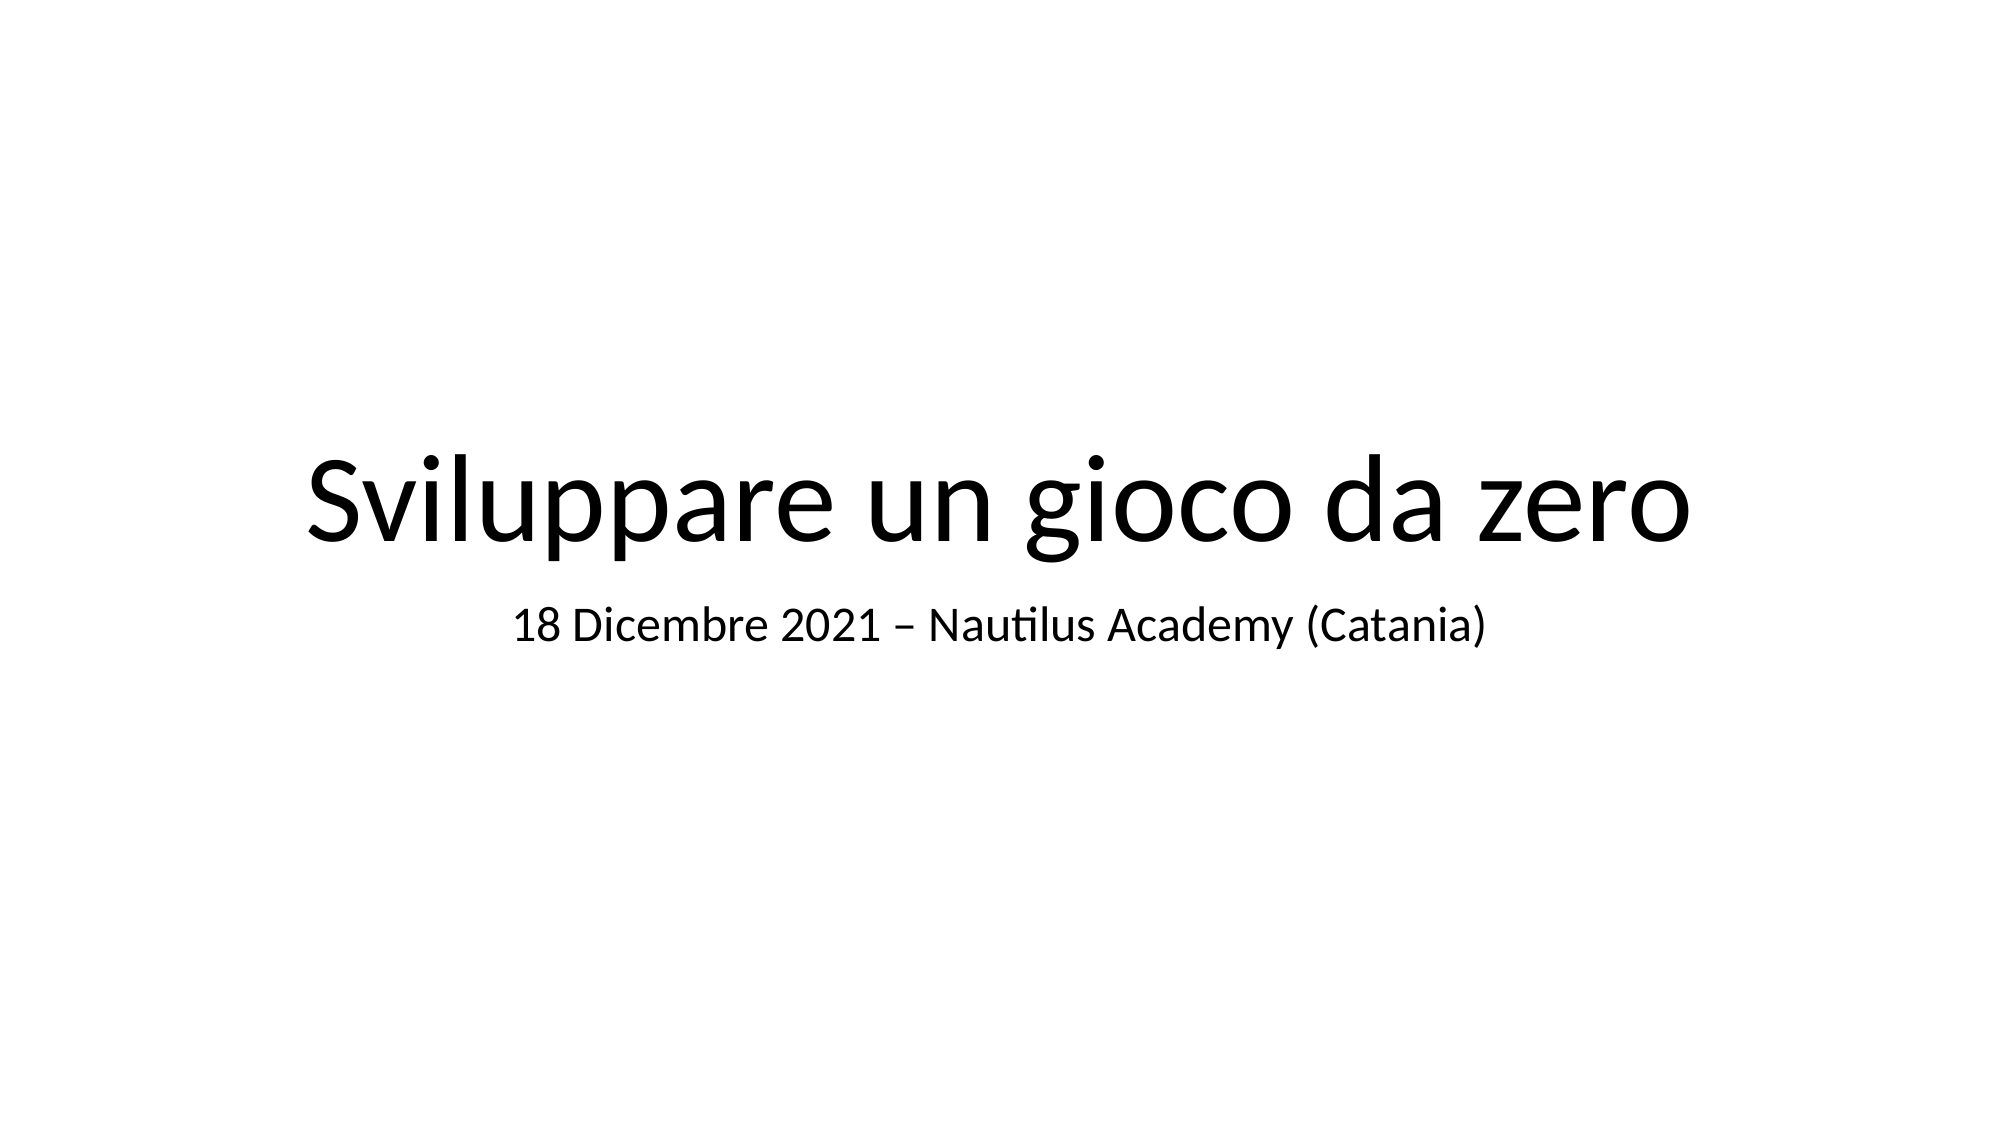

# Sviluppare un gioco da zero
18 Dicembre 2021 – Nautilus Academy (Catania)